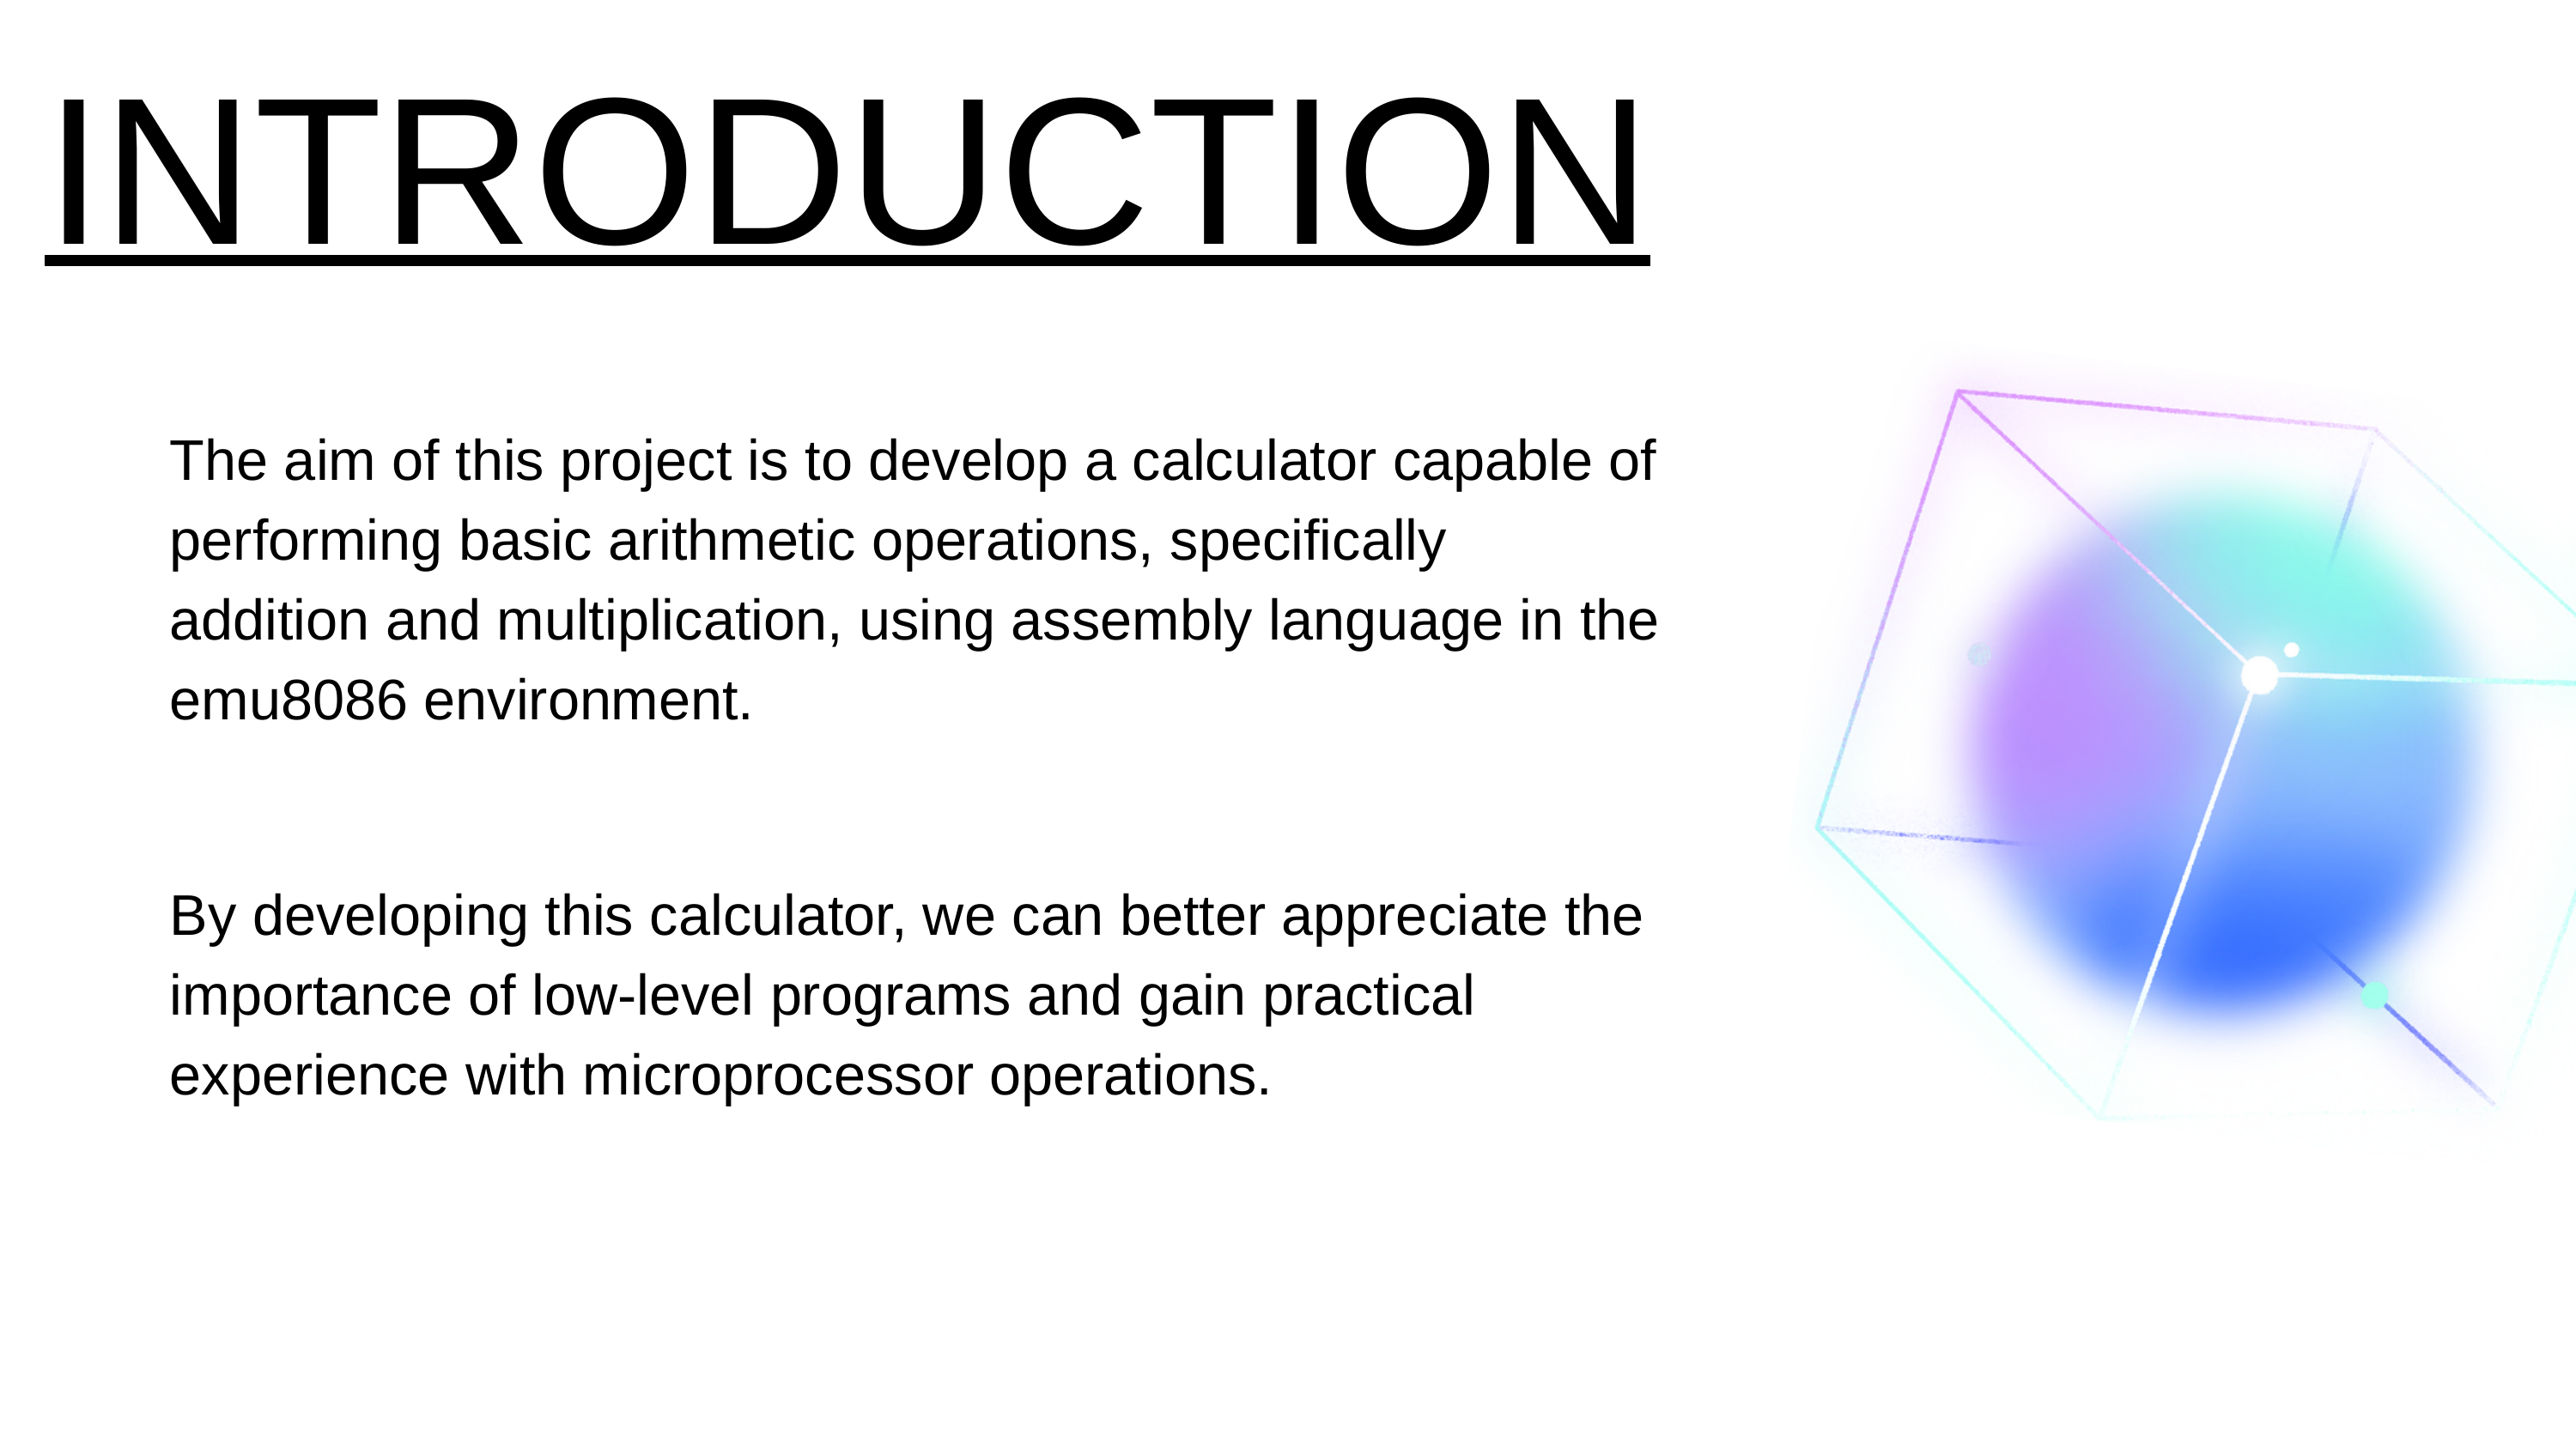

INTRODUCTION

The aim of this project is to develop a calculator capable of performing basic arithmetic operations, specifically addition and multiplication, using assembly language in the emu8086 environment.
By developing this calculator, we can better appreciate the importance of low-level programs and gain practical experience with microprocessor operations.